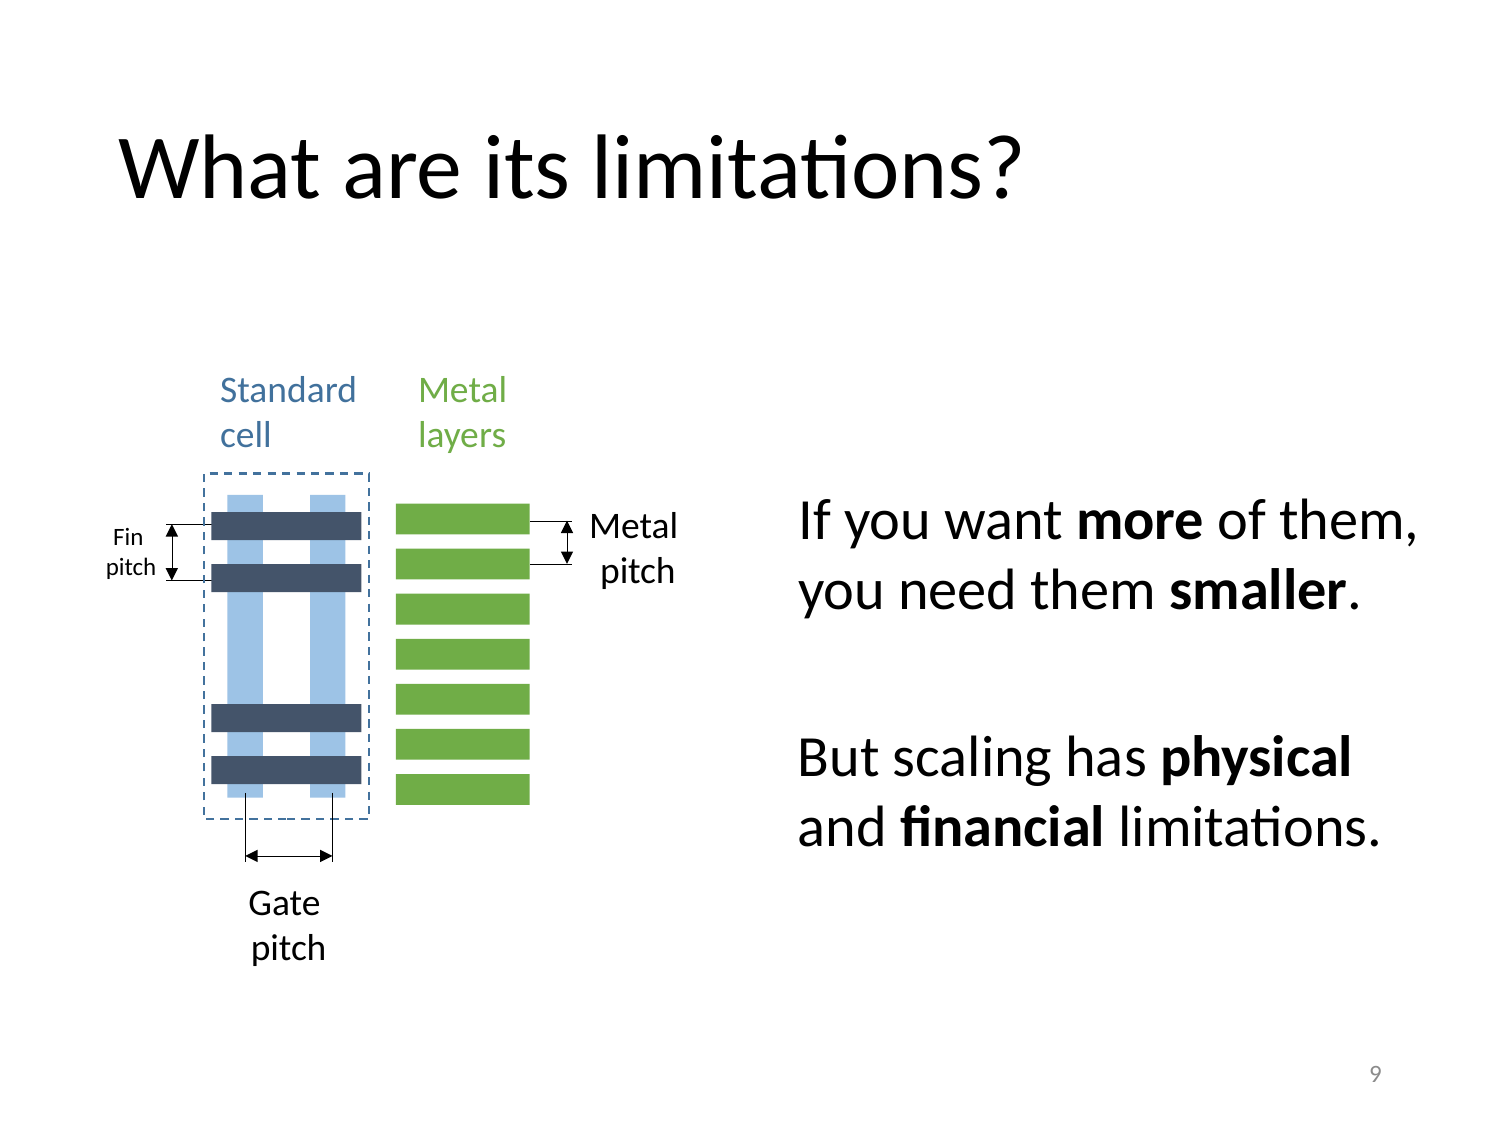

# What are its limitations?
Metal
layers
Standard
cell

Fin
pitch
Gate
pitch
Metal
pitch

If you want more of them,
you need them smaller.
But scaling has physical
and financial limitations.
9